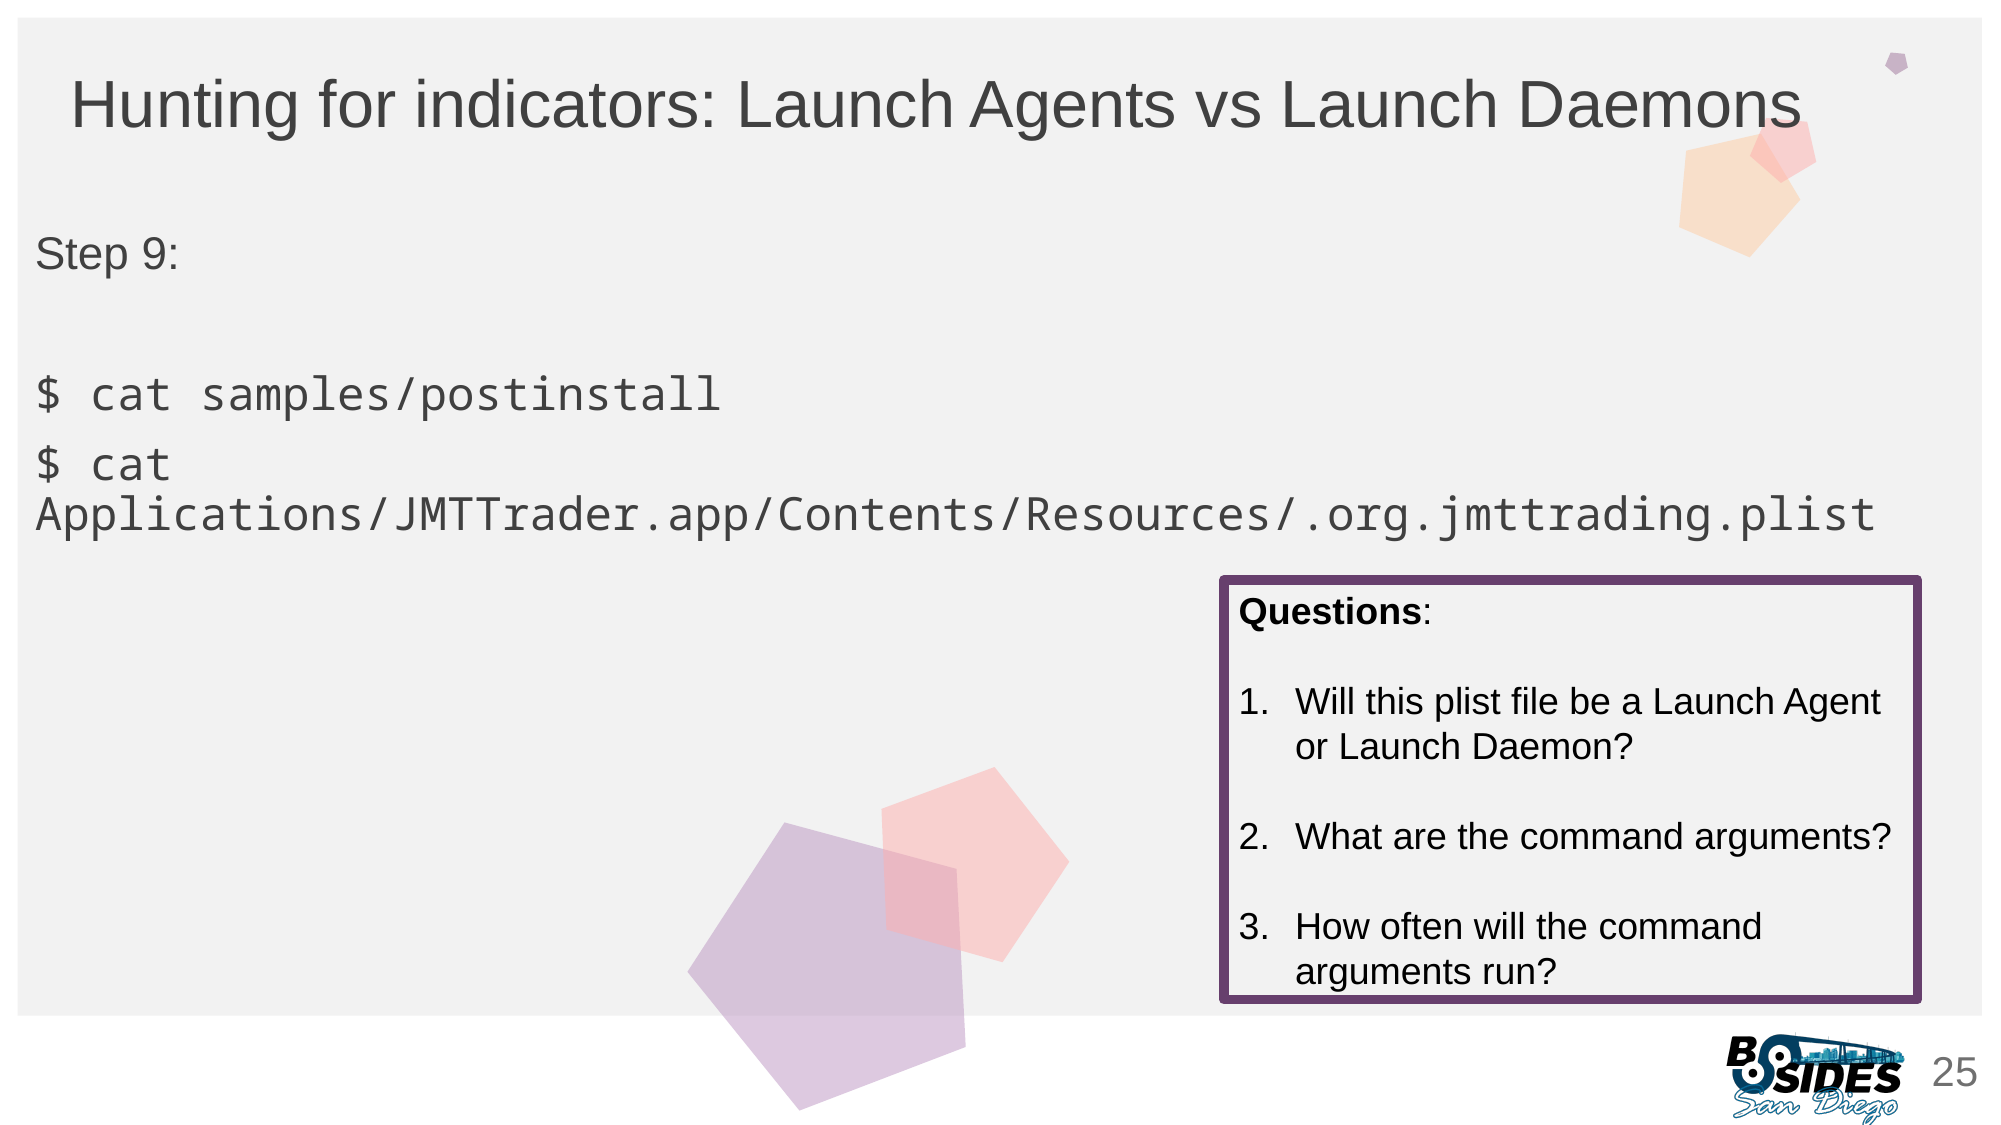

# Hunting for indicators: Launch Agents vs Launch Daemons
Step 9:

$ cat samples/postinstall
$ cat Applications/JMTTrader.app/Contents/Resources/.org.jmttrading.plist
Questions:

Will this plist file be a Launch Agent or Launch Daemon?

What are the command arguments?

How often will the command arguments run?
25